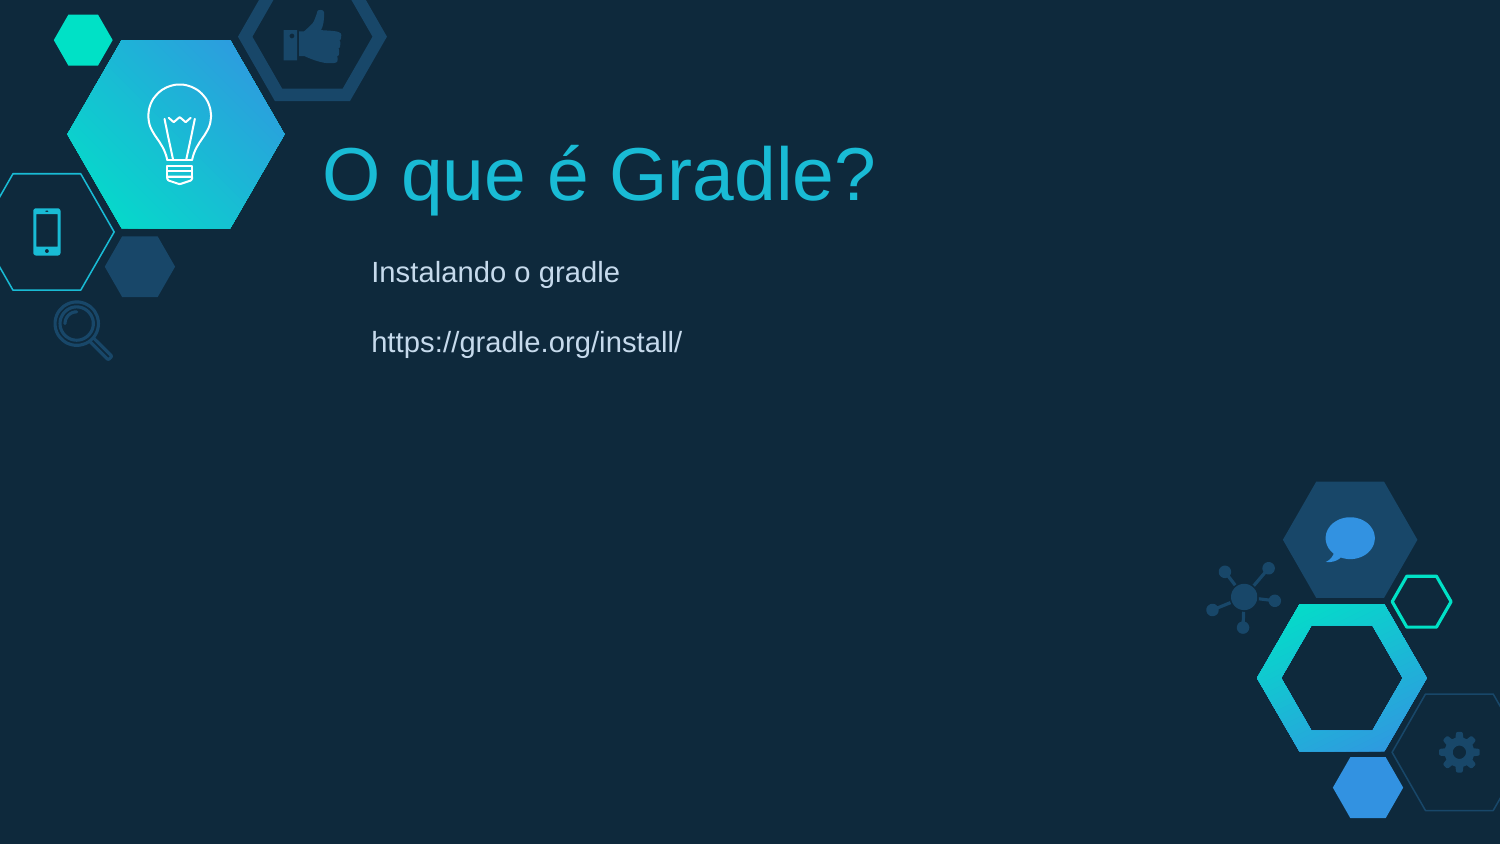

# O que é Gradle?
Instalando o gradle

https://gradle.org/install/